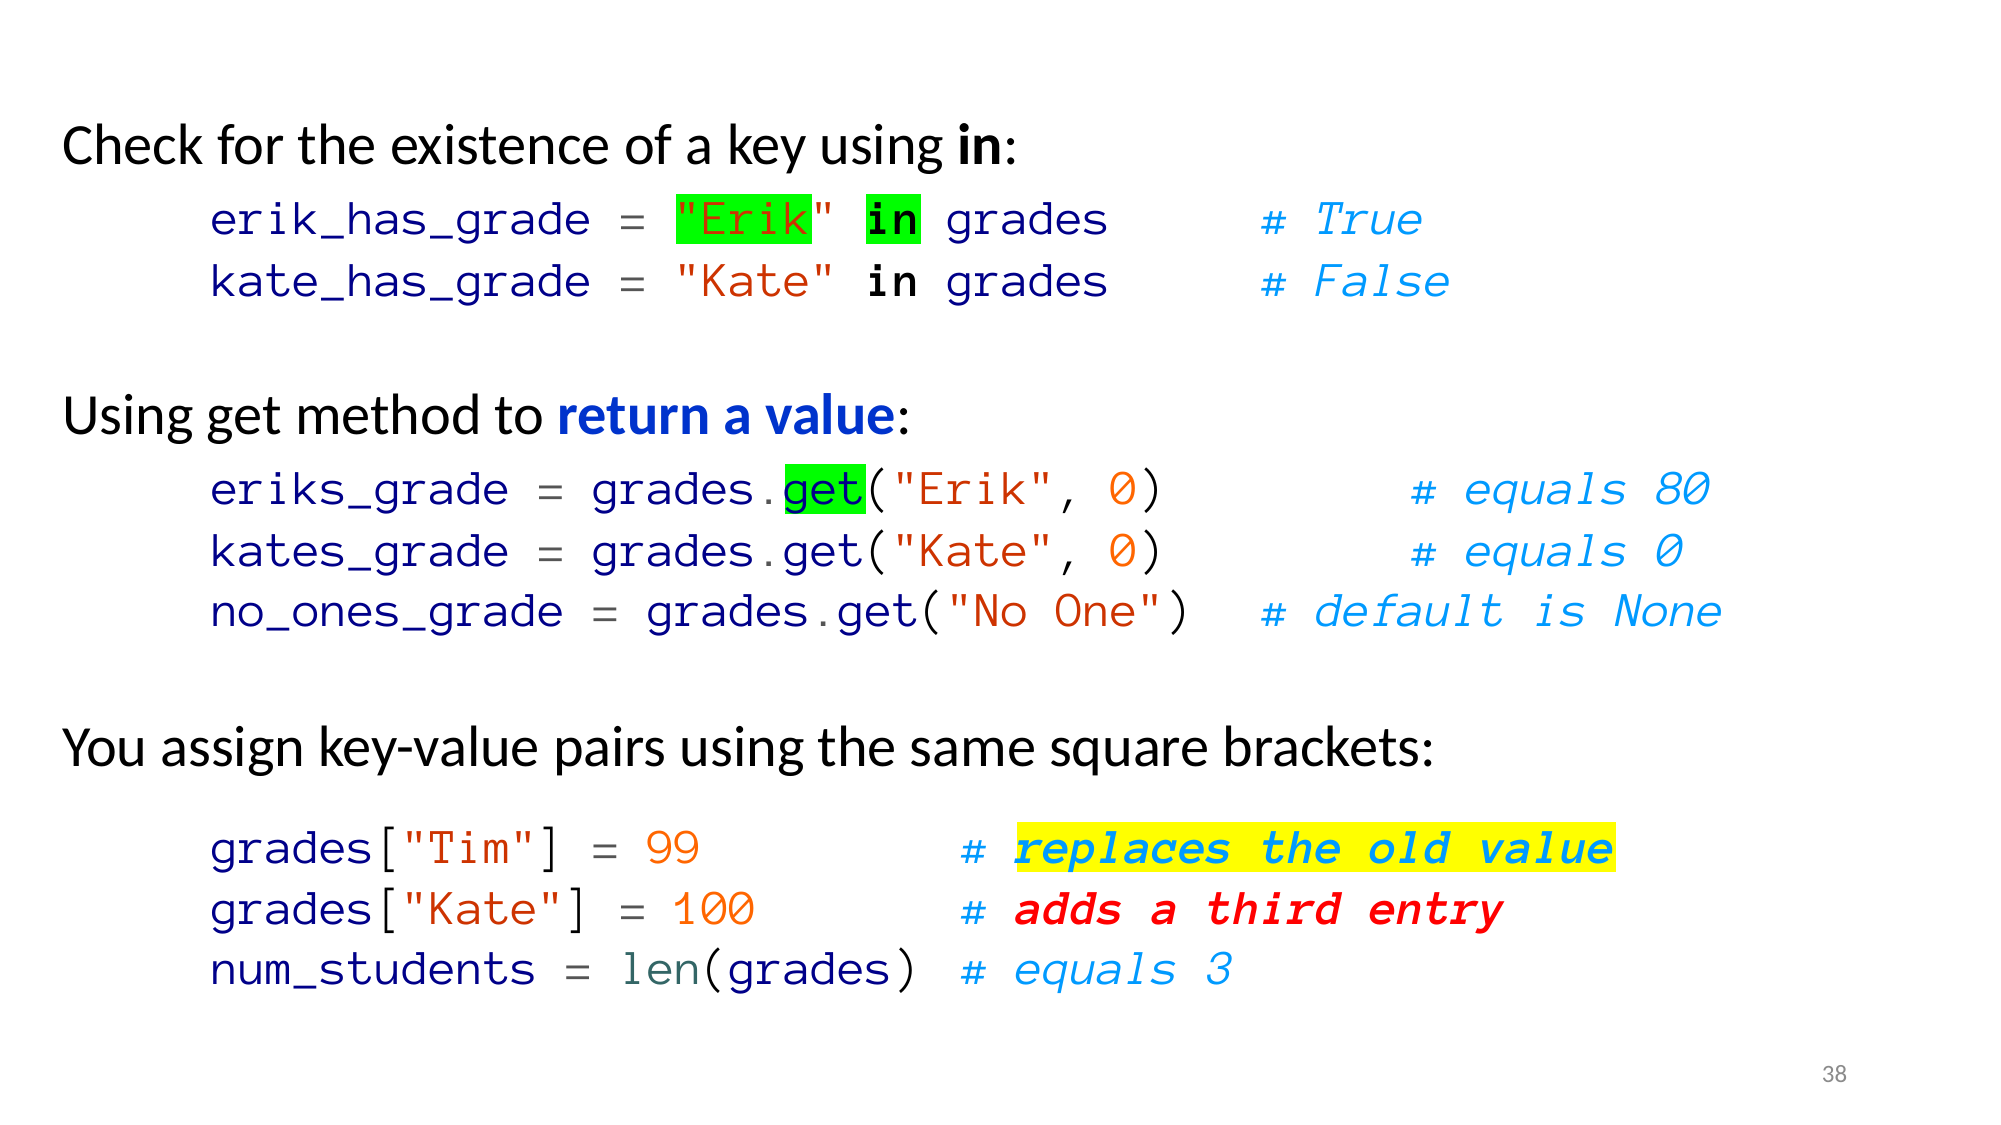

Check for the existence of a key using in:
	erik_has_grade = "Erik" in grades 	# True
	kate_has_grade = "Kate" in grades 	# False

Using get method to return a value:
	eriks_grade = grades.get("Erik", 0) 		# equals 80
	kates_grade = grades.get("Kate", 0) 		# equals 0
	no_ones_grade = grades.get("No One") 	# default is None
You assign key-value pairs using the same square brackets:

	grades["Tim"] = 99 		# replaces the old value
	grades["Kate"] = 100 		# adds a third entry
	num_students = len(grades) 	# equals 3
38